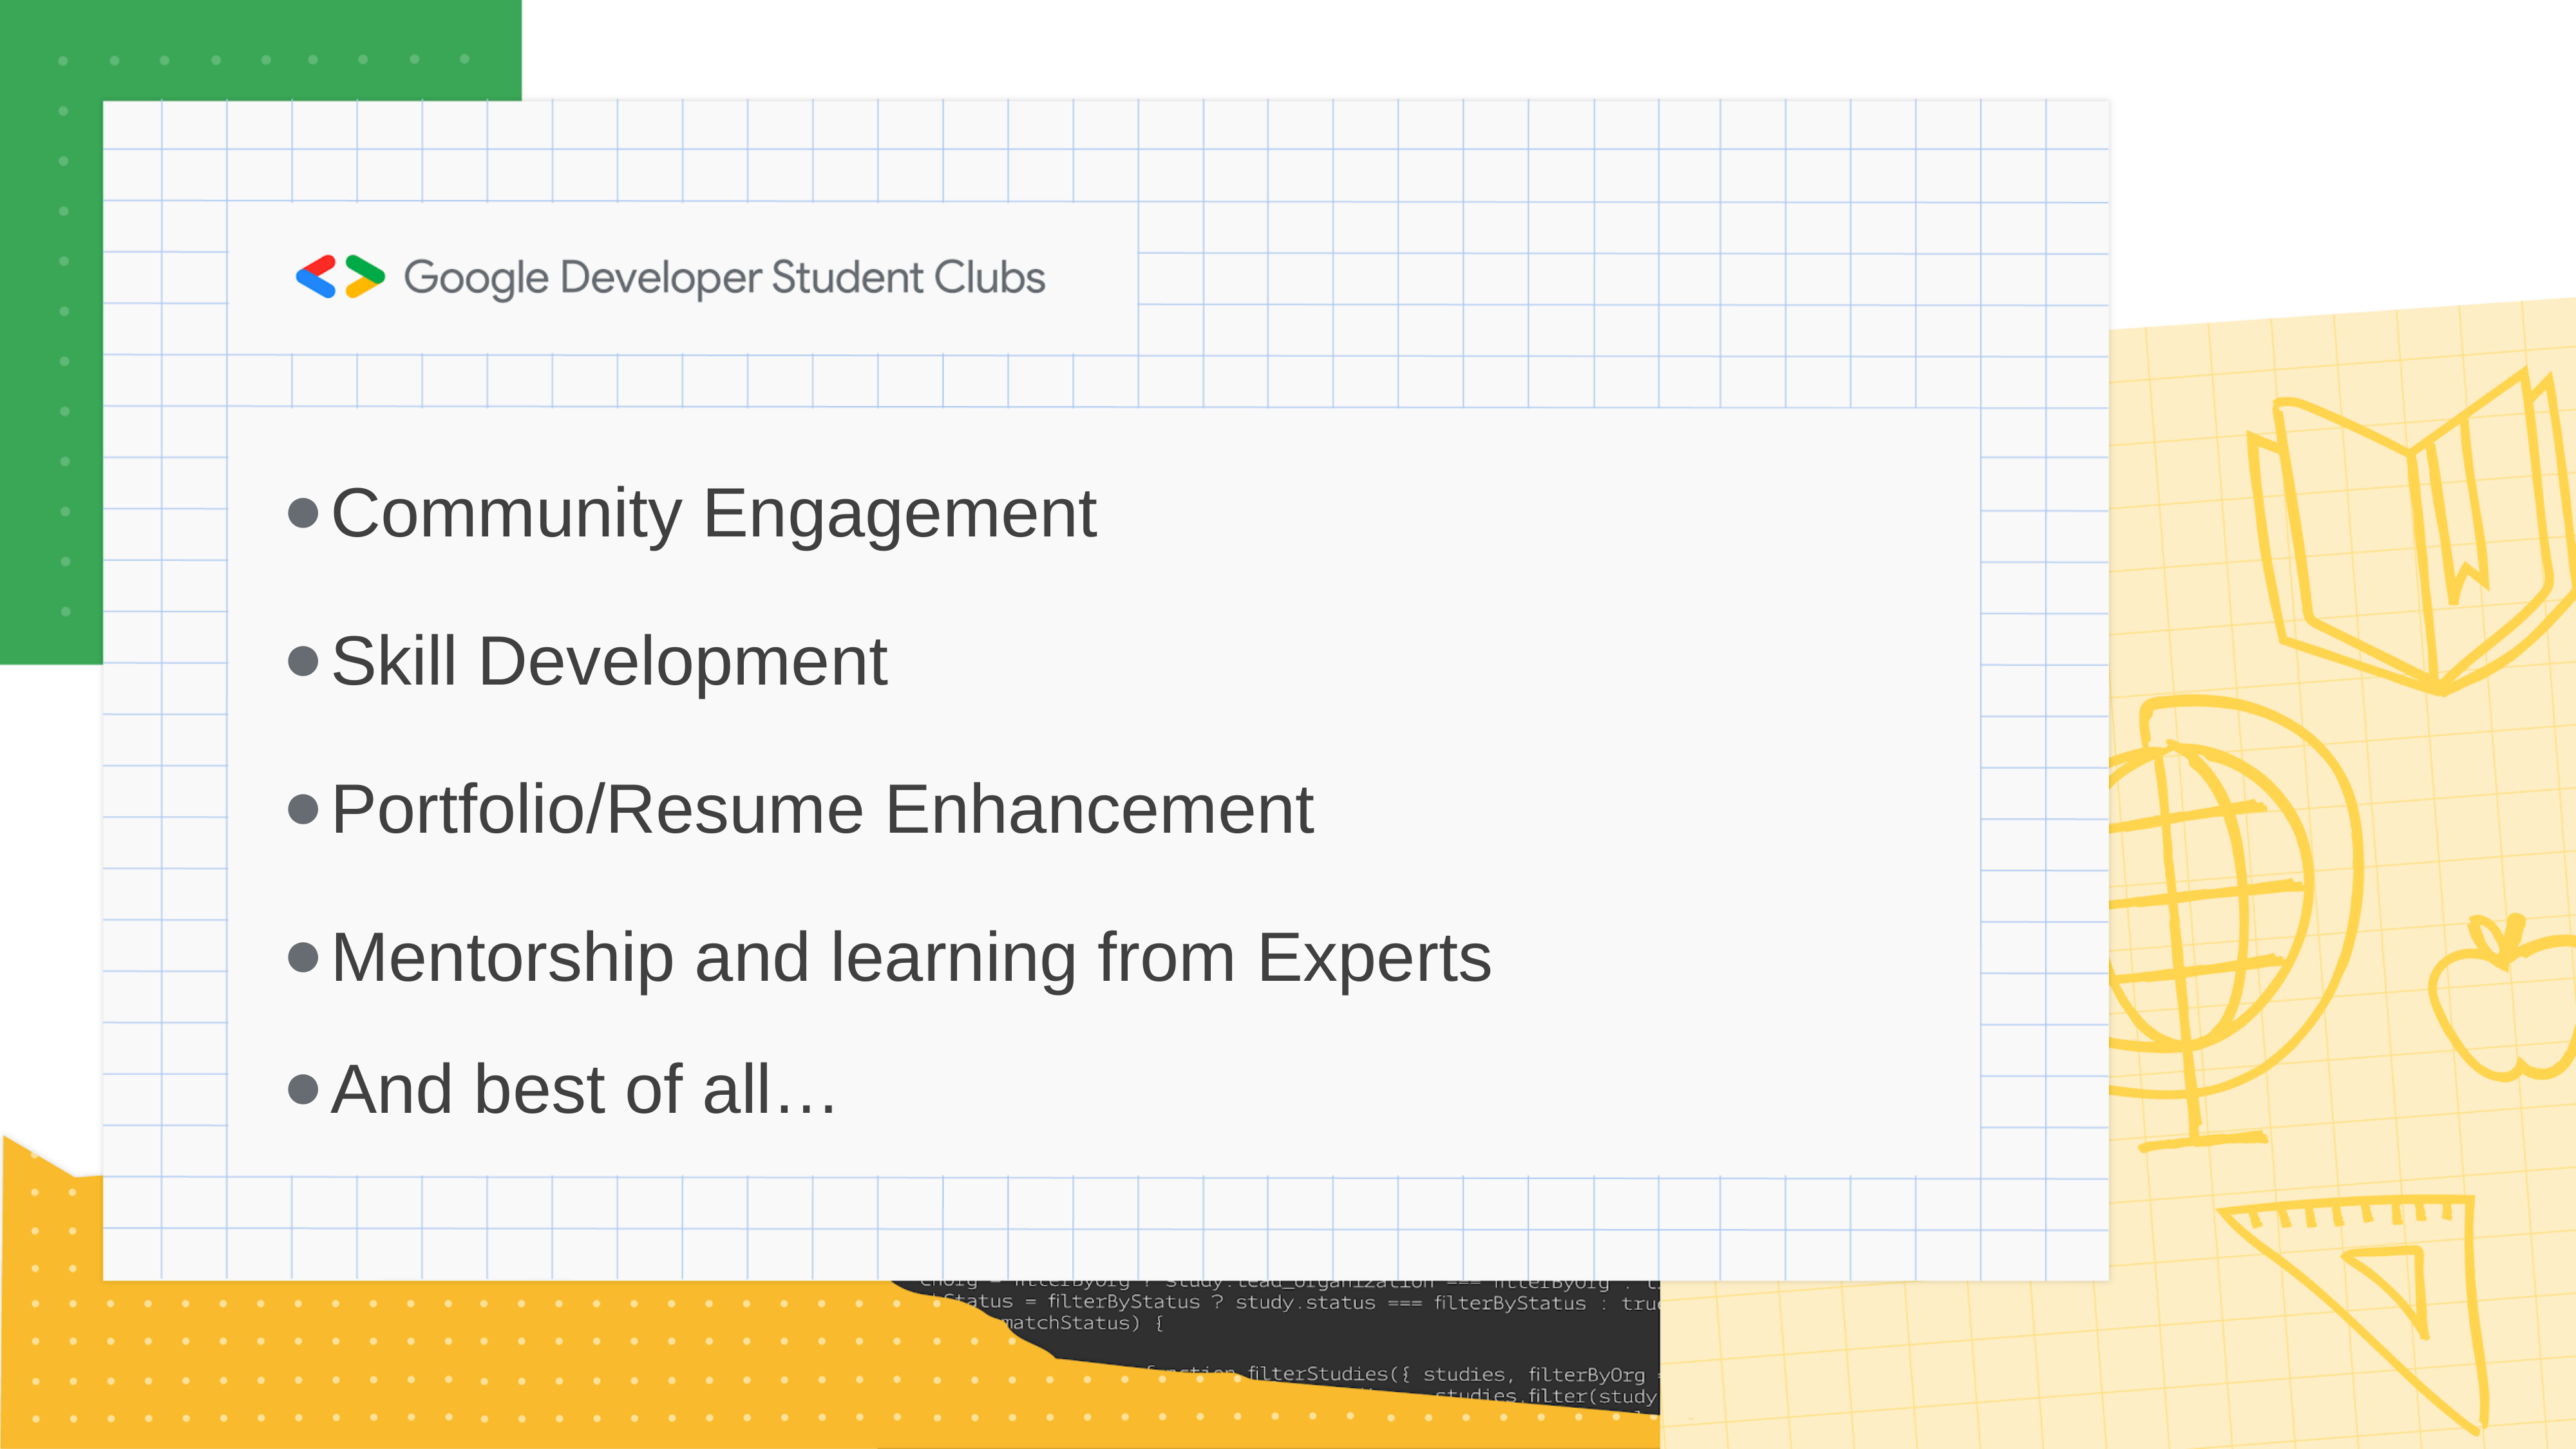

# Community Engagement

Skill Development

Portfolio/Resume Enhancement

Mentorship and learning from Experts

And best of all…